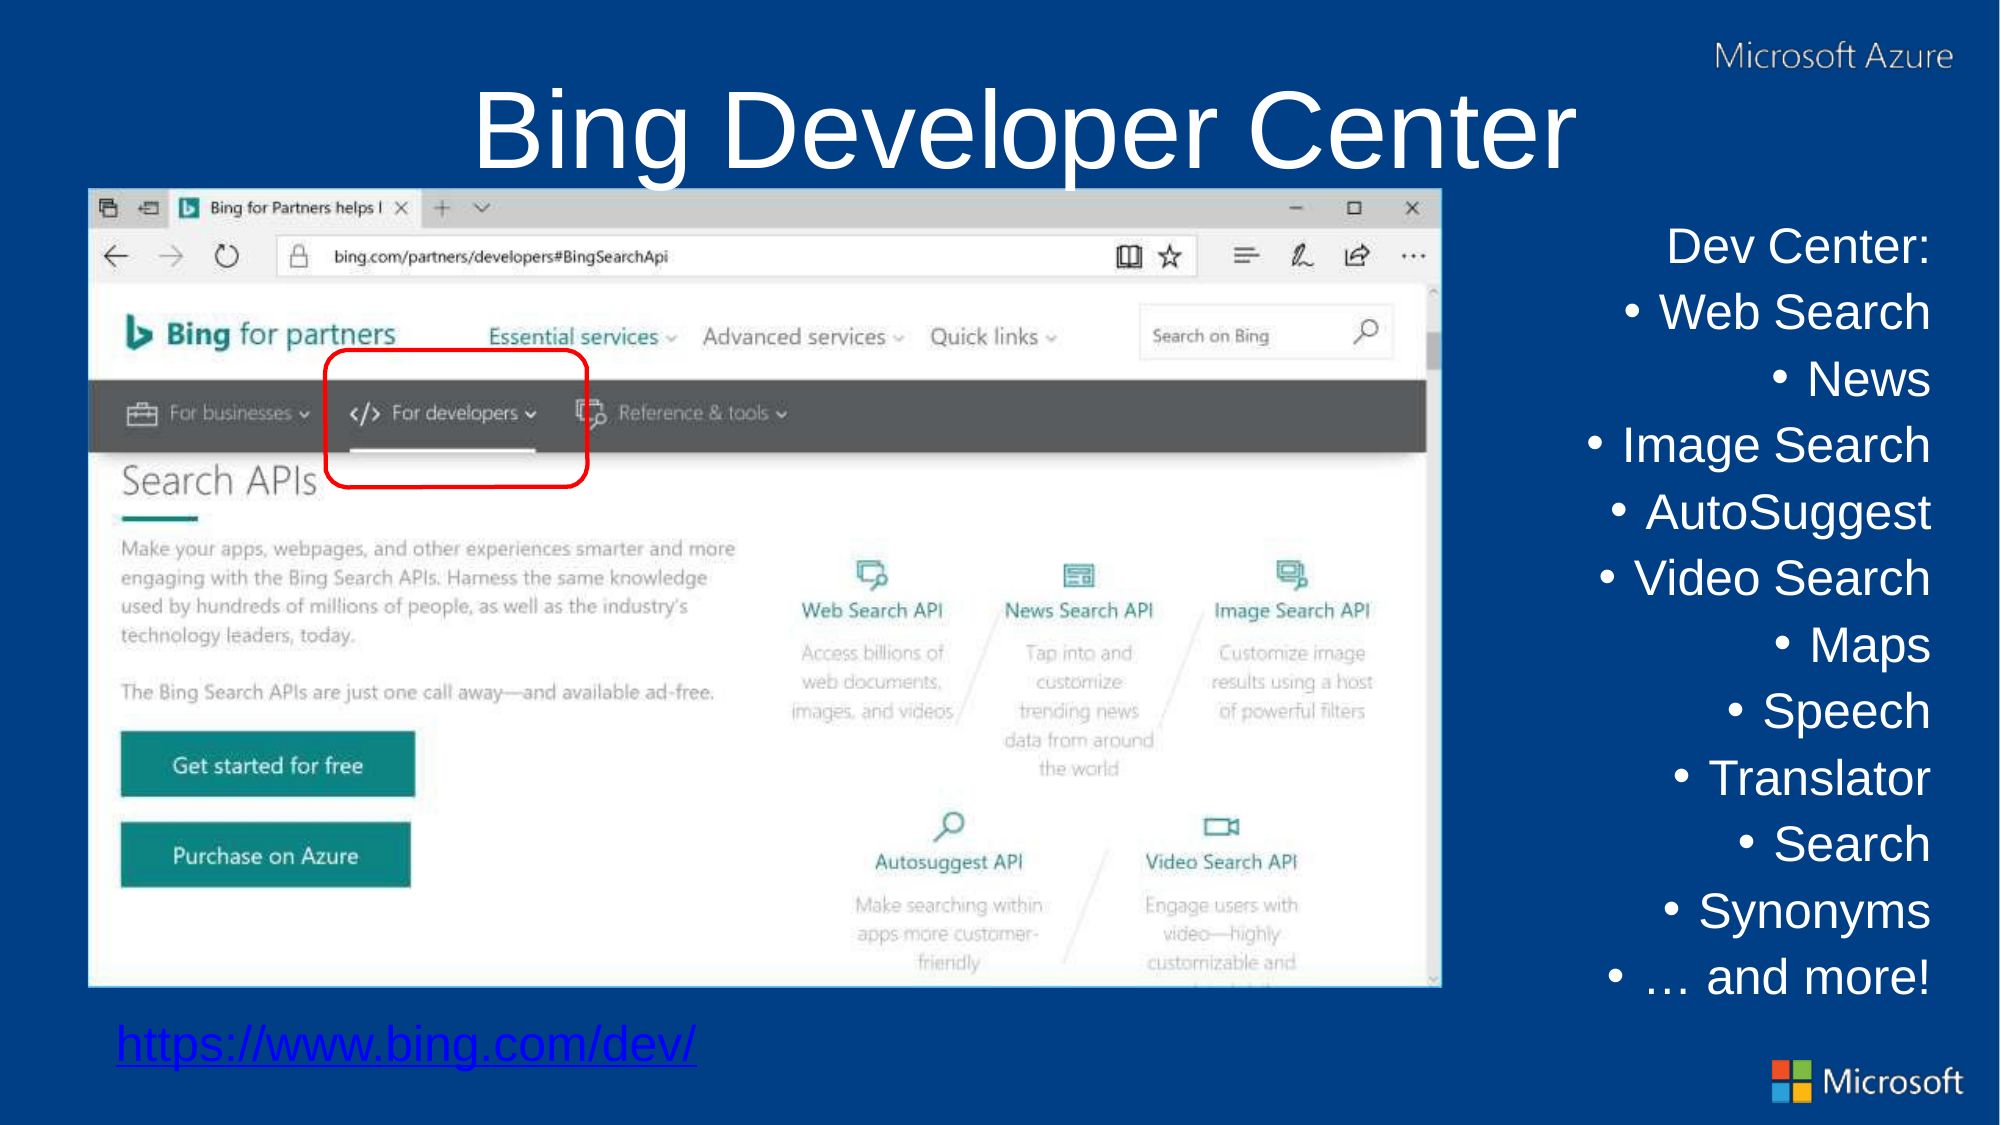

# Bing Developer Center

Dev Center:
Web Search
News
Image Search
AutoSuggest
Video Search
Maps
Speech
Translator
Search
Synonyms
… and more!
https://www.bing.com/dev/